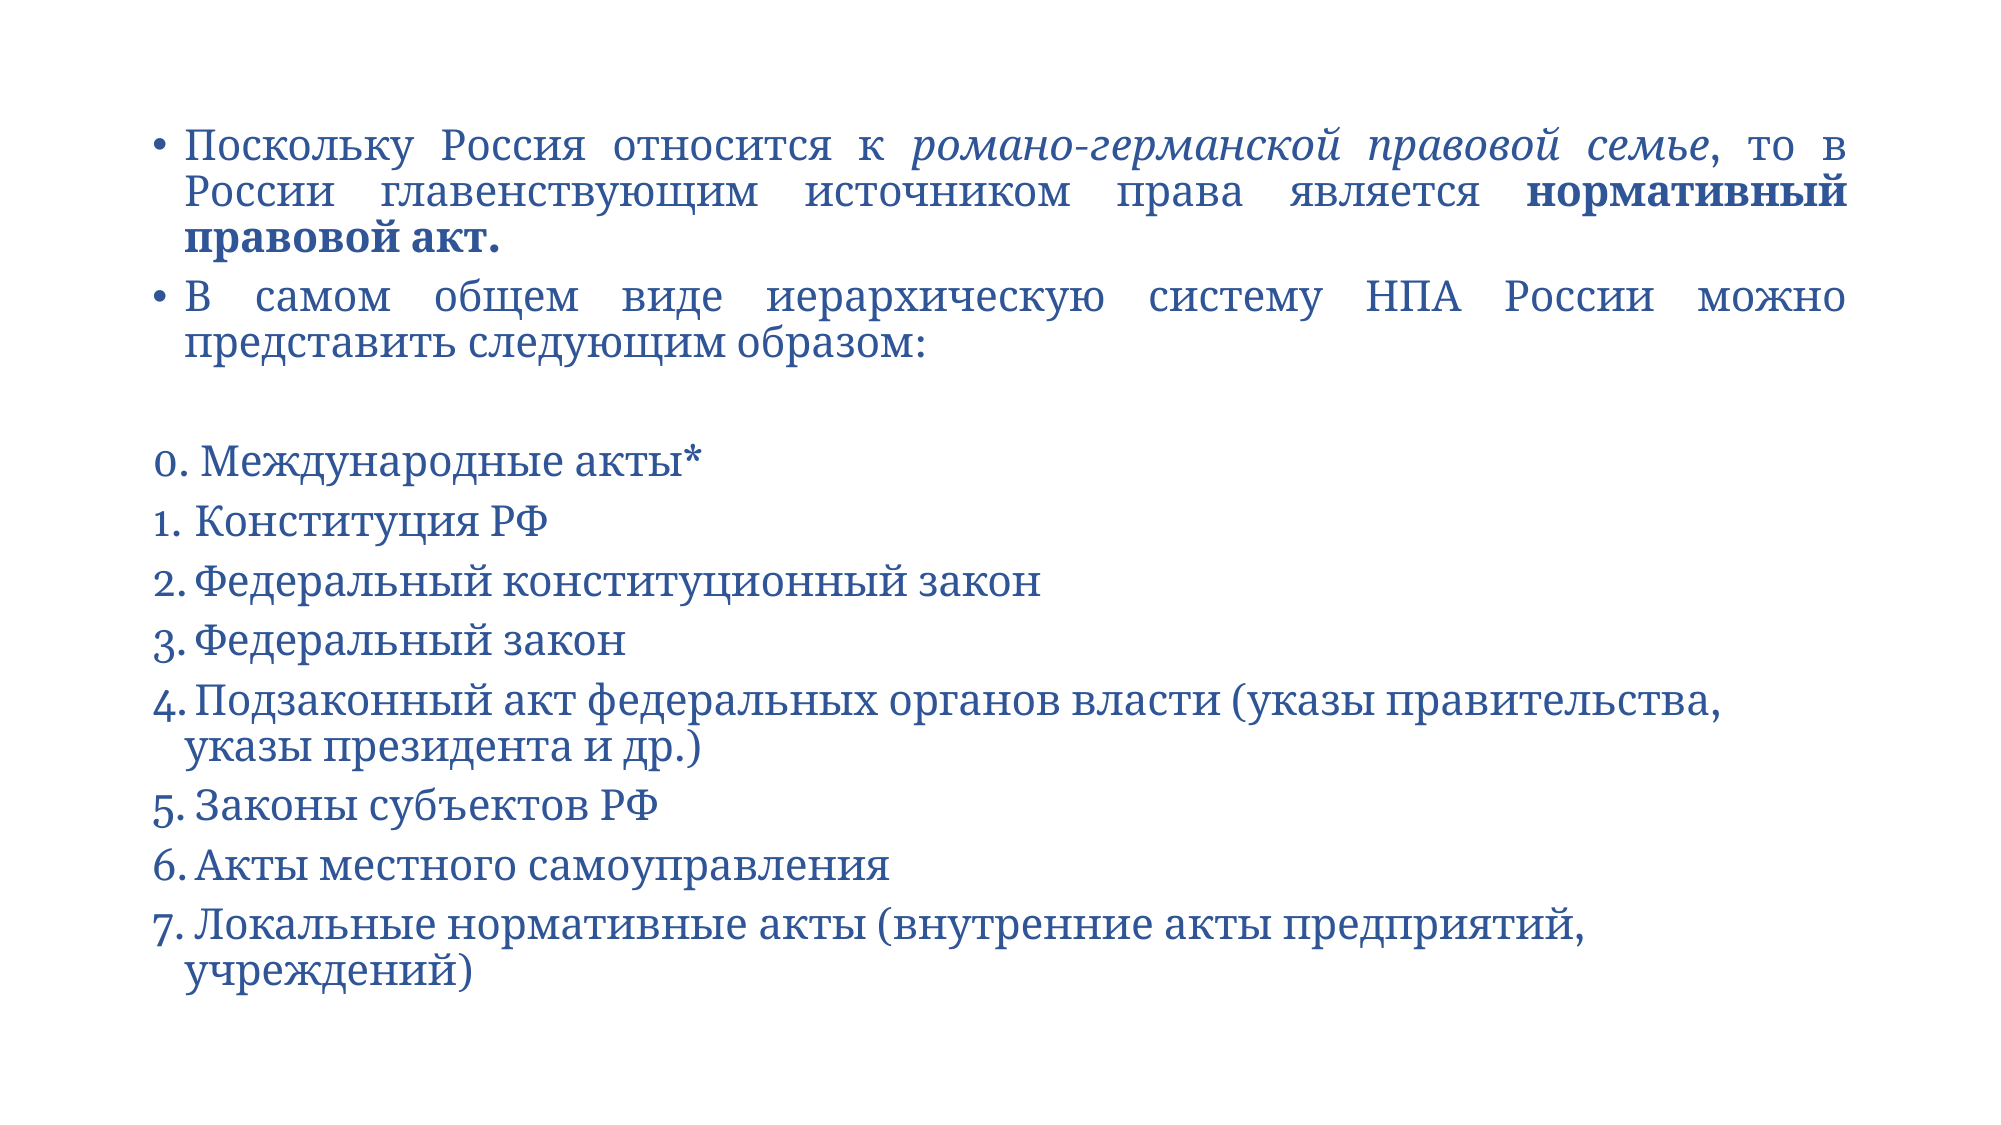

Поскольку Россия относится к романо-германской правовой семье, то в России главенствующим источником права является нормативный правовой акт.
В самом общем виде иерархическую систему НПА России можно представить следующим образом:

0. Международные акты*
 Конституция РФ
 Федеральный конституционный закон
 Федеральный закон
 Подзаконный акт федеральных органов власти (указы правительства, указы президента и др.)
 Законы субъектов РФ
 Акты местного самоуправления
 Локальные нормативные акты (внутренние акты предприятий, учреждений)